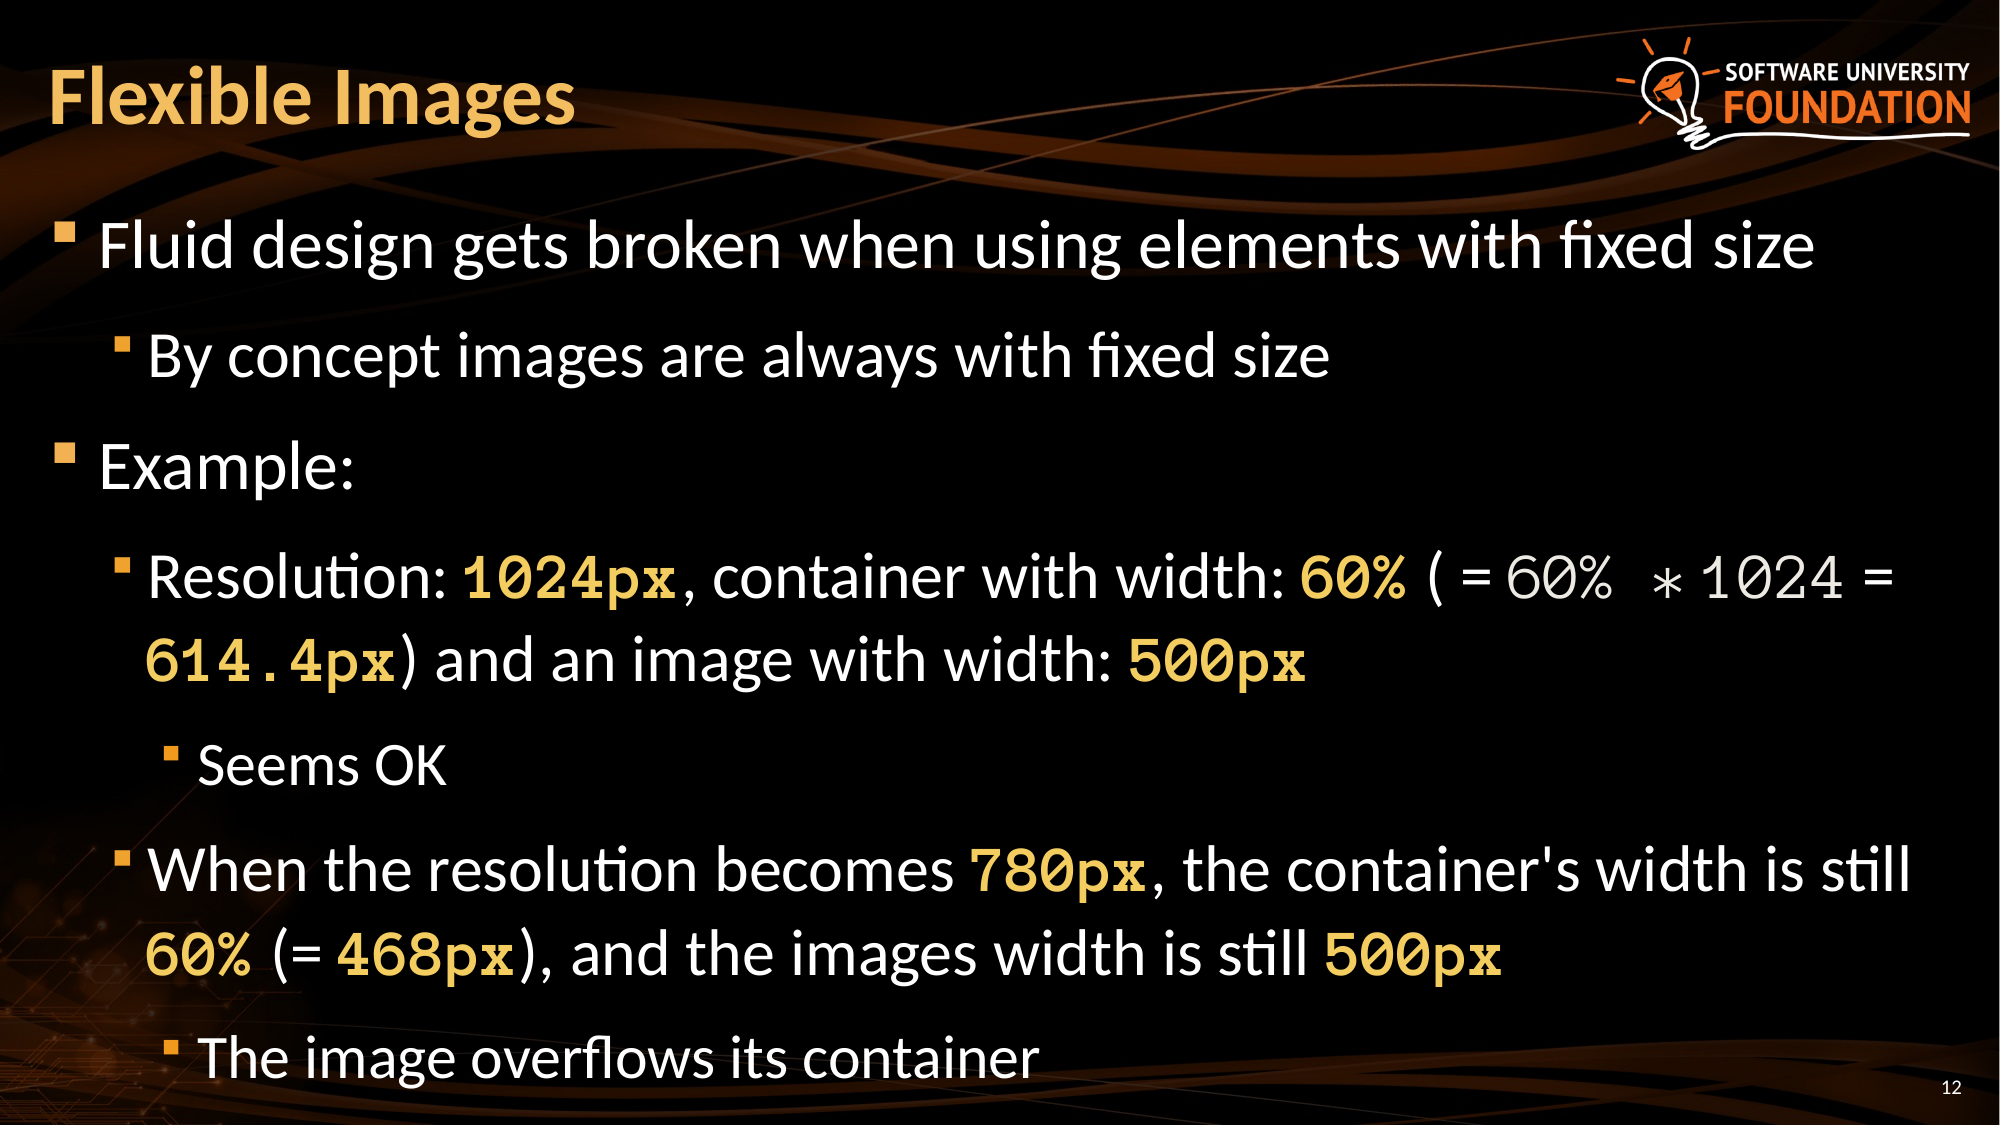

# Flexible Images
Fluid design gets broken when using elements with fixed size
By concept images are always with fixed size
Example:
Resolution: 1024px, container with width: 60% ( = 60% * 1024 = 614.4px) and an image with width: 500px
Seems OK
When the resolution becomes 780px, the container's width is still 60% (= 468px), and the images width is still 500px
The image overflows its container
12